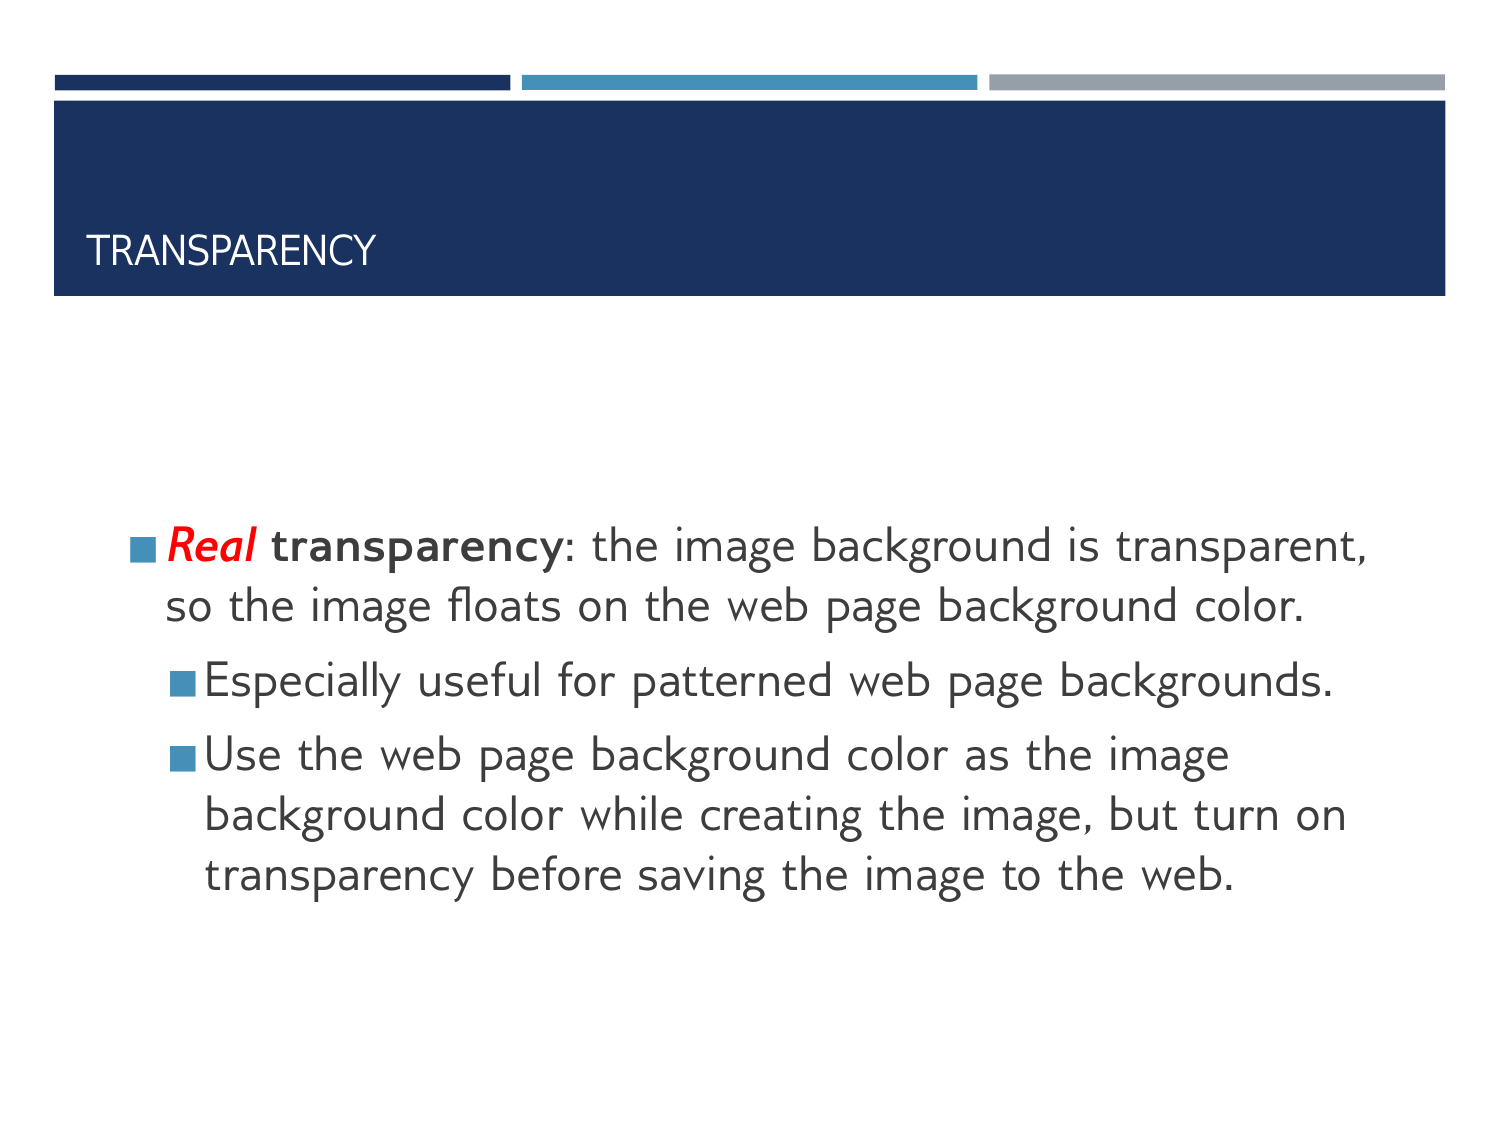

# TRANSPARENCY
Real transparency: the image background is transparent, so the image floats on the web page background color.
Especially useful for patterned web page backgrounds.
Use the web page background color as the image background color while creating the image, but turn on transparency before saving the image to the web.